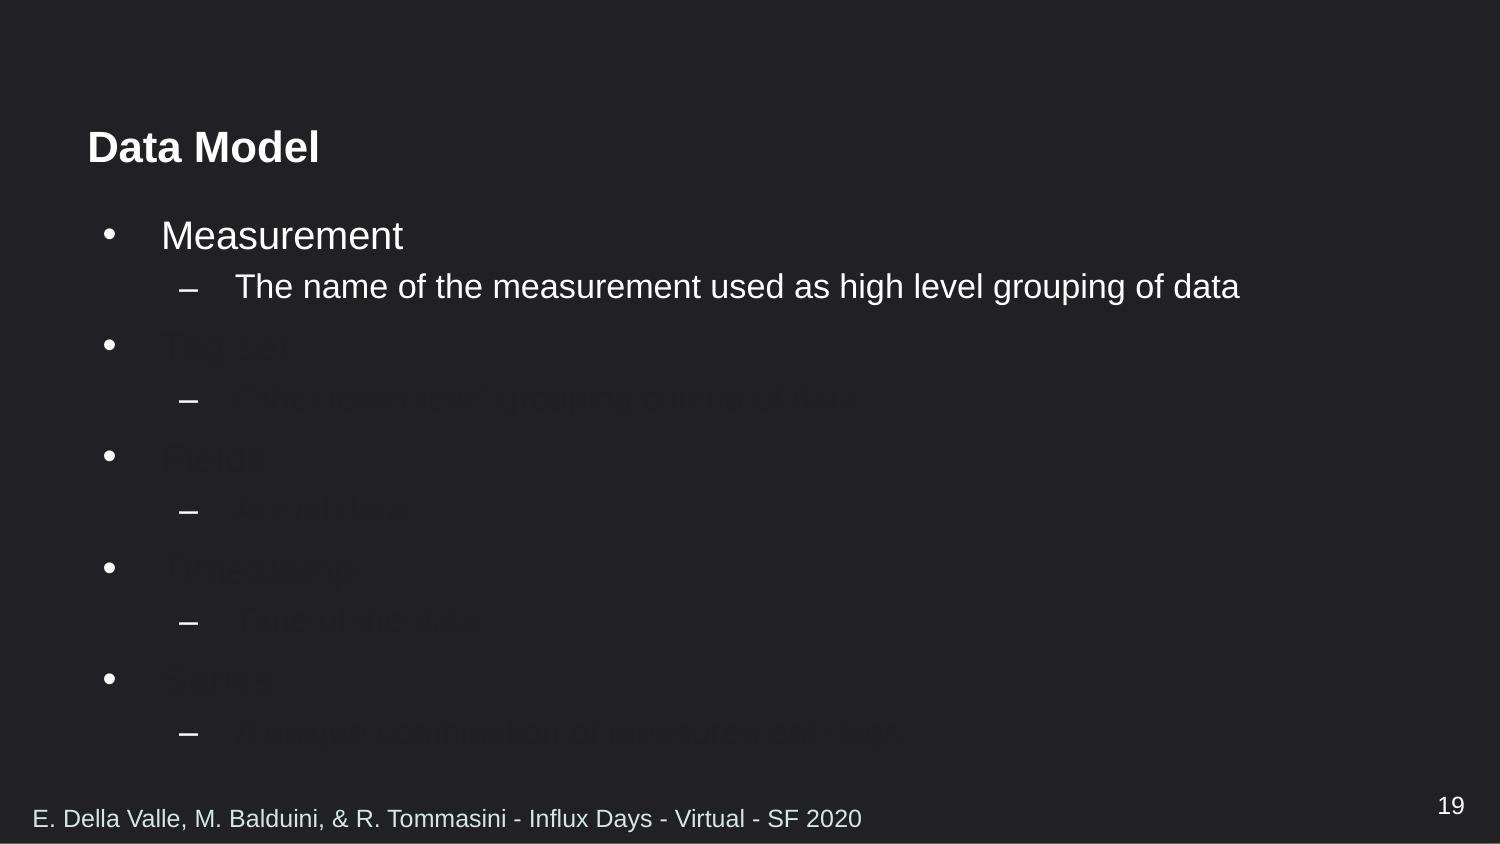

# Data Model
Measurement
The name of the measurement used as high level grouping of data
Tag set
Other lower level grouping criteria of data
Fields
Actual data
Timestamp
Time of the data
Series
A unique combination of measurement+tags
19
E. Della Valle, M. Balduini, & R. Tommasini - Influx Days - Virtual - SF 2020